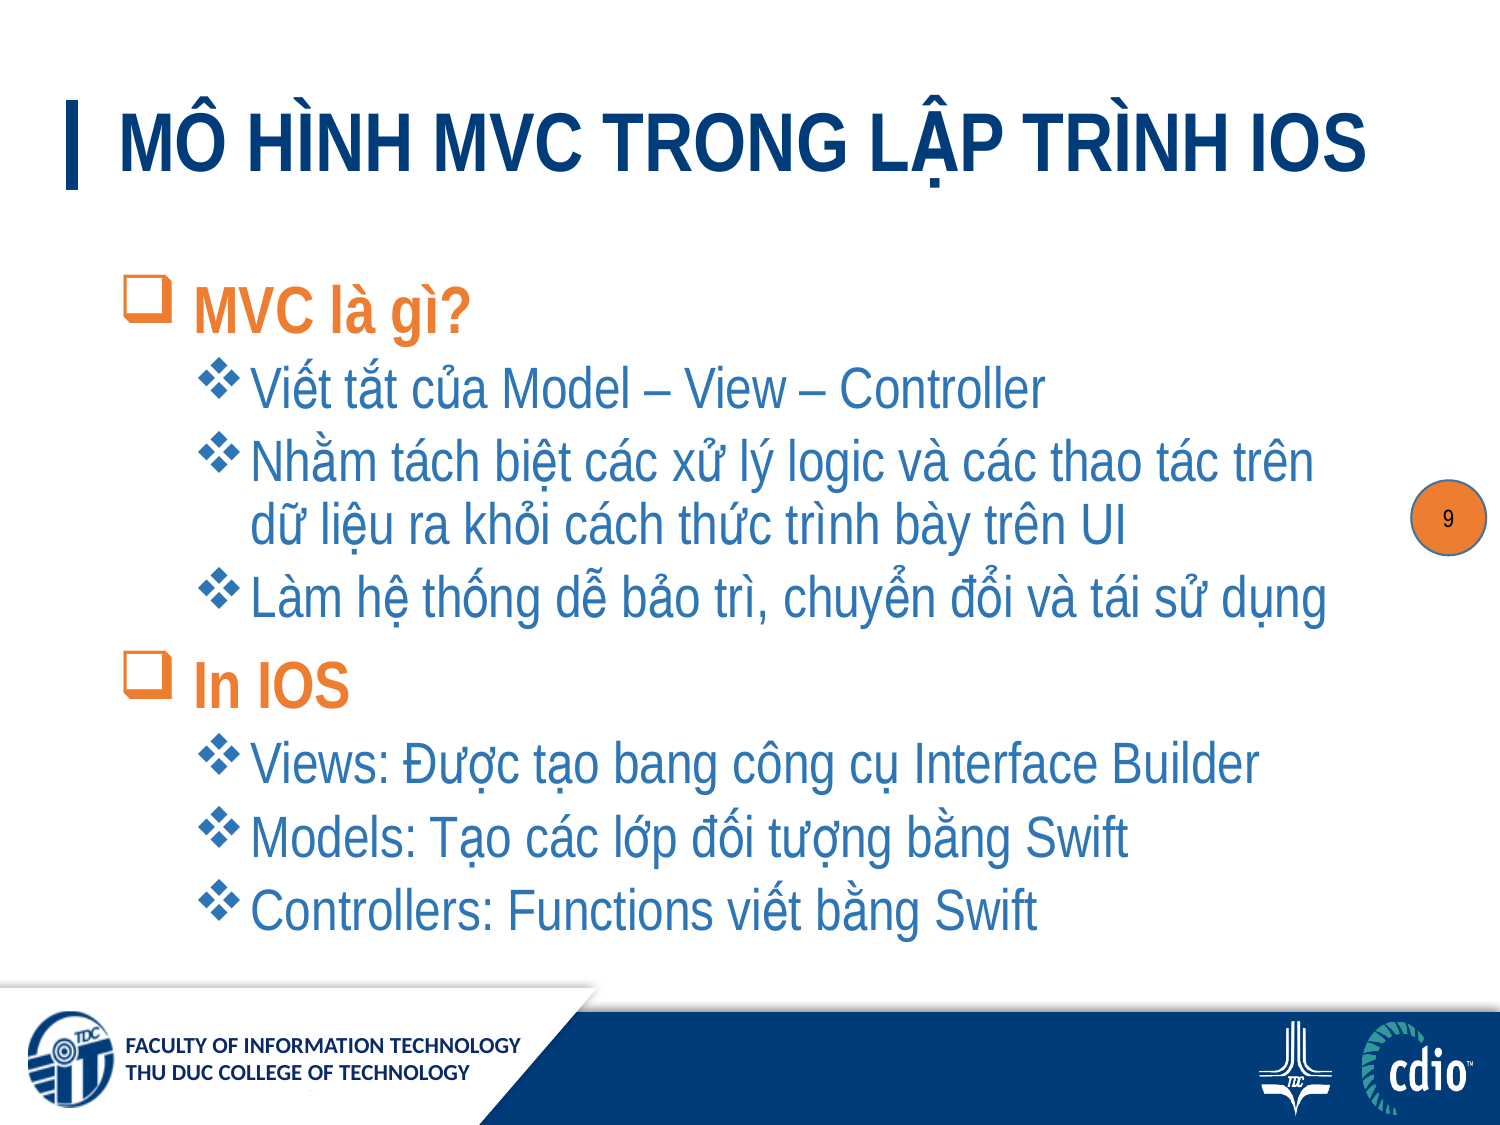

# MÔ HÌNH MVC TRONG LẬP TRÌNH IOS
 MVC là gì?
Viết tắt của Model – View – Controller
Nhằm tách biệt các xử lý logic và các thao tác trên dữ liệu ra khỏi cách thức trình bày trên UI
Làm hệ thống dễ bảo trì, chuyển đổi và tái sử dụng
 In IOS
Views: Được tạo bang công cụ Interface Builder
Models: Tạo các lớp đối tượng bằng Swift
Controllers: Functions viết bằng Swift